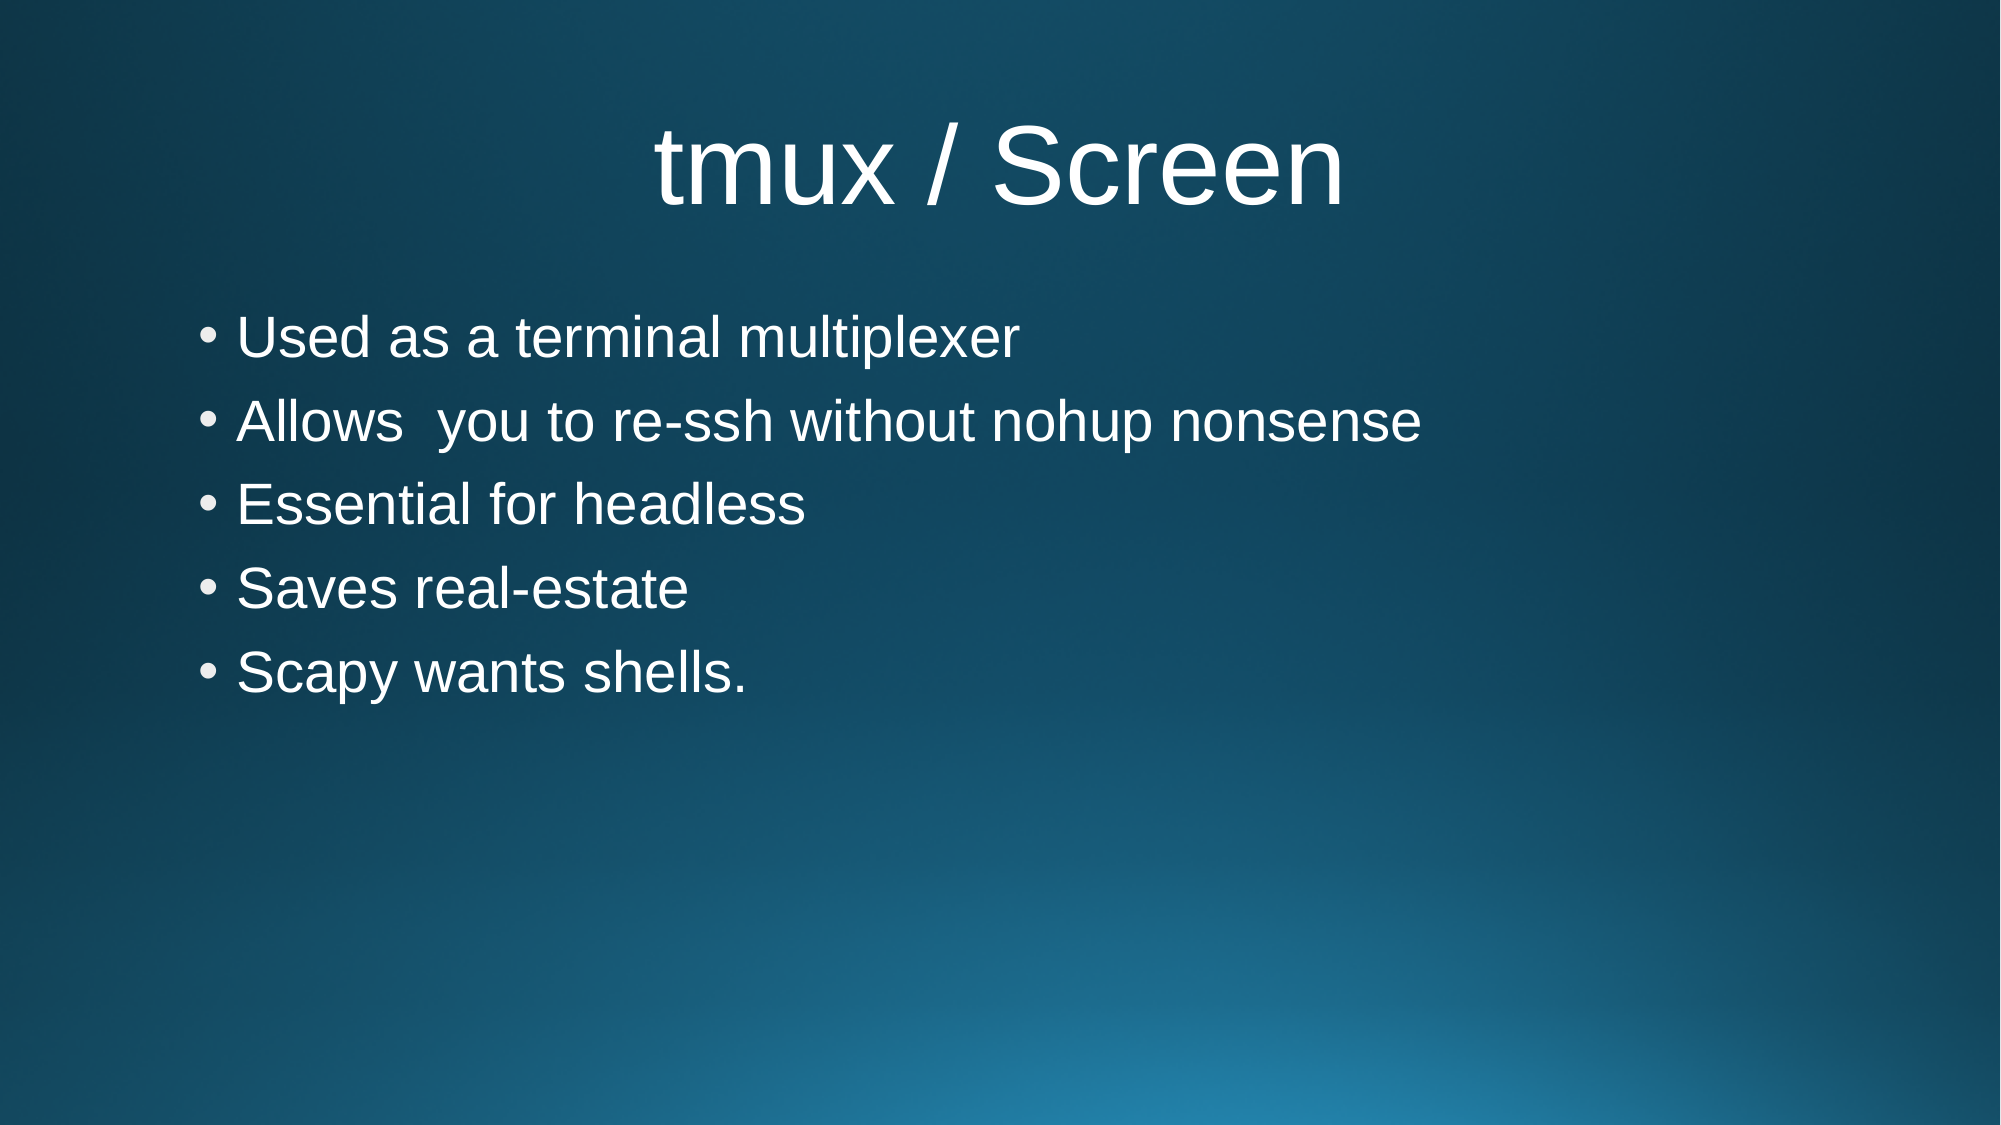

# tmux / Screen
Used as a terminal multiplexer
Allows  you to re-ssh without nohup nonsense
Essential for headless
Saves real-estate
Scapy wants shells.